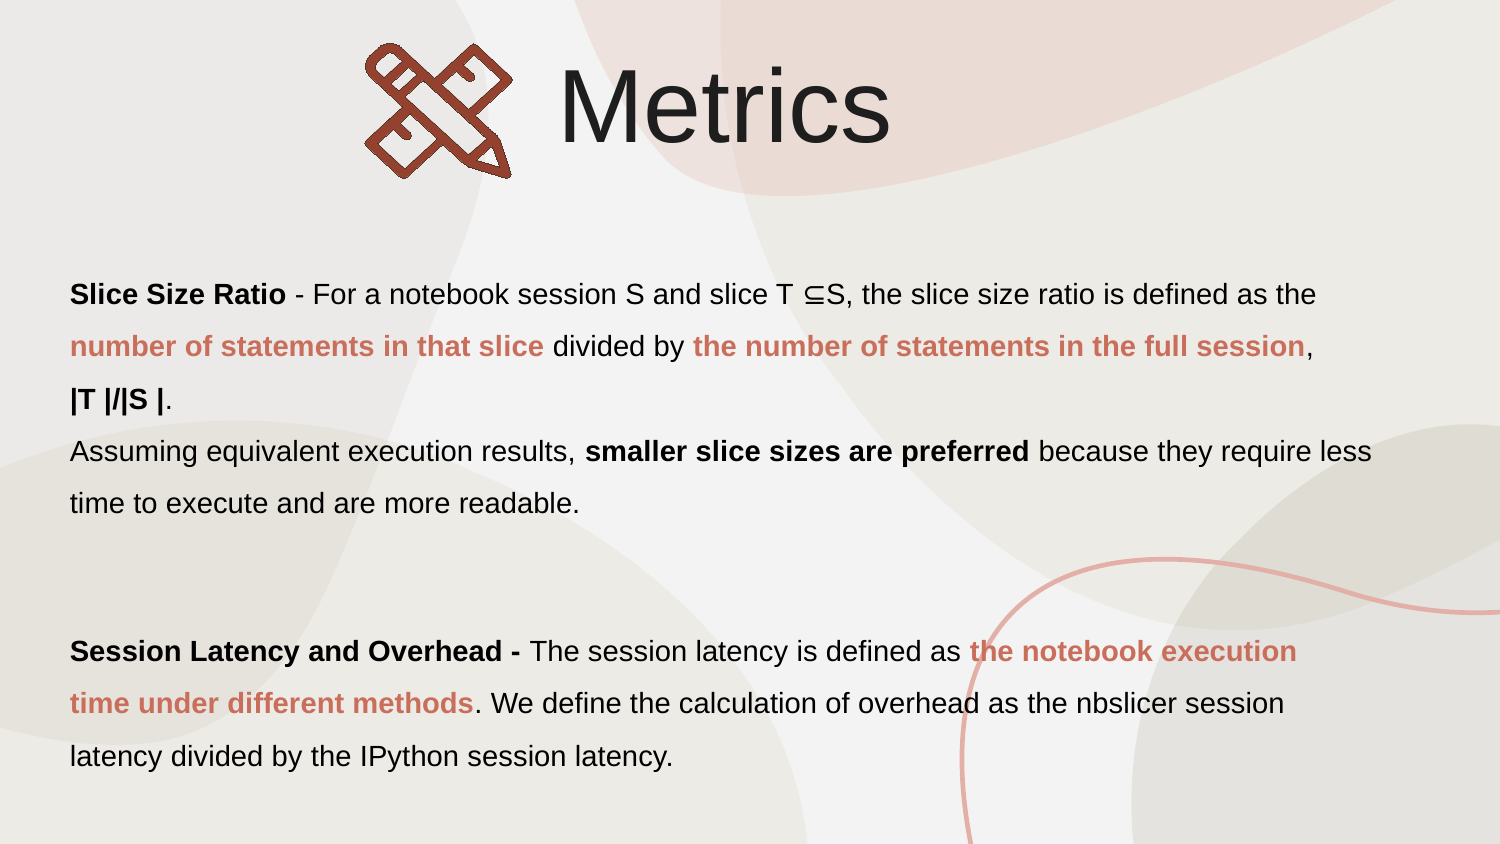

# Metrics
Slice Size Ratio - For a notebook session S and slice T ⊆S, the slice size ratio is defined as the number of statements in that slice divided by the number of statements in the full session,
|T |/|S |.
Assuming equivalent execution results, smaller slice sizes are preferred because they require less time to execute and are more readable.
Session Latency and Overhead - The session latency is defined as the notebook execution time under different methods. We define the calculation of overhead as the nbslicer session latency divided by the IPython session latency.